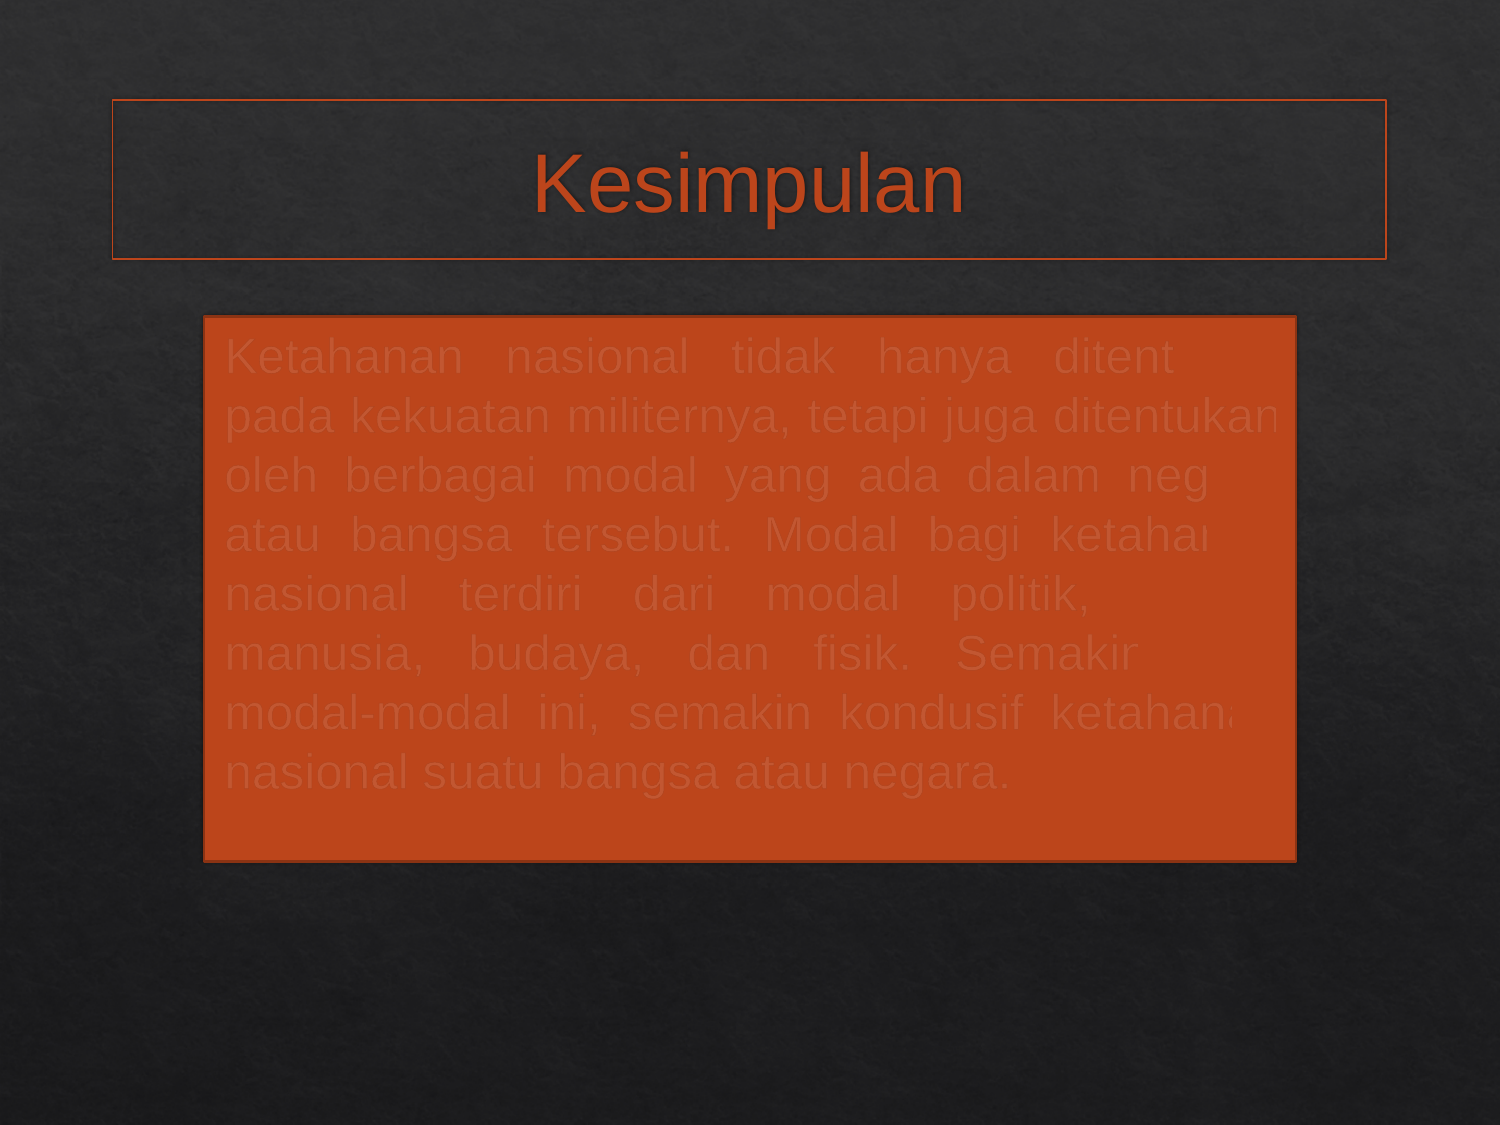

# Kesimpulan
Ketahanan nasional tidak hanya ditentukan pada kekuatan militernya, tetapi juga ditentukan oleh berbagai modal yang ada dalam negara atau bangsa tersebut. Modal bagi ketahanan nasional terdiri dari modal politik, sosial, manusia, budaya, dan fisik. Semakin baik modal-modal ini, semakin kondusif ketahanan nasional suatu bangsa atau negara.